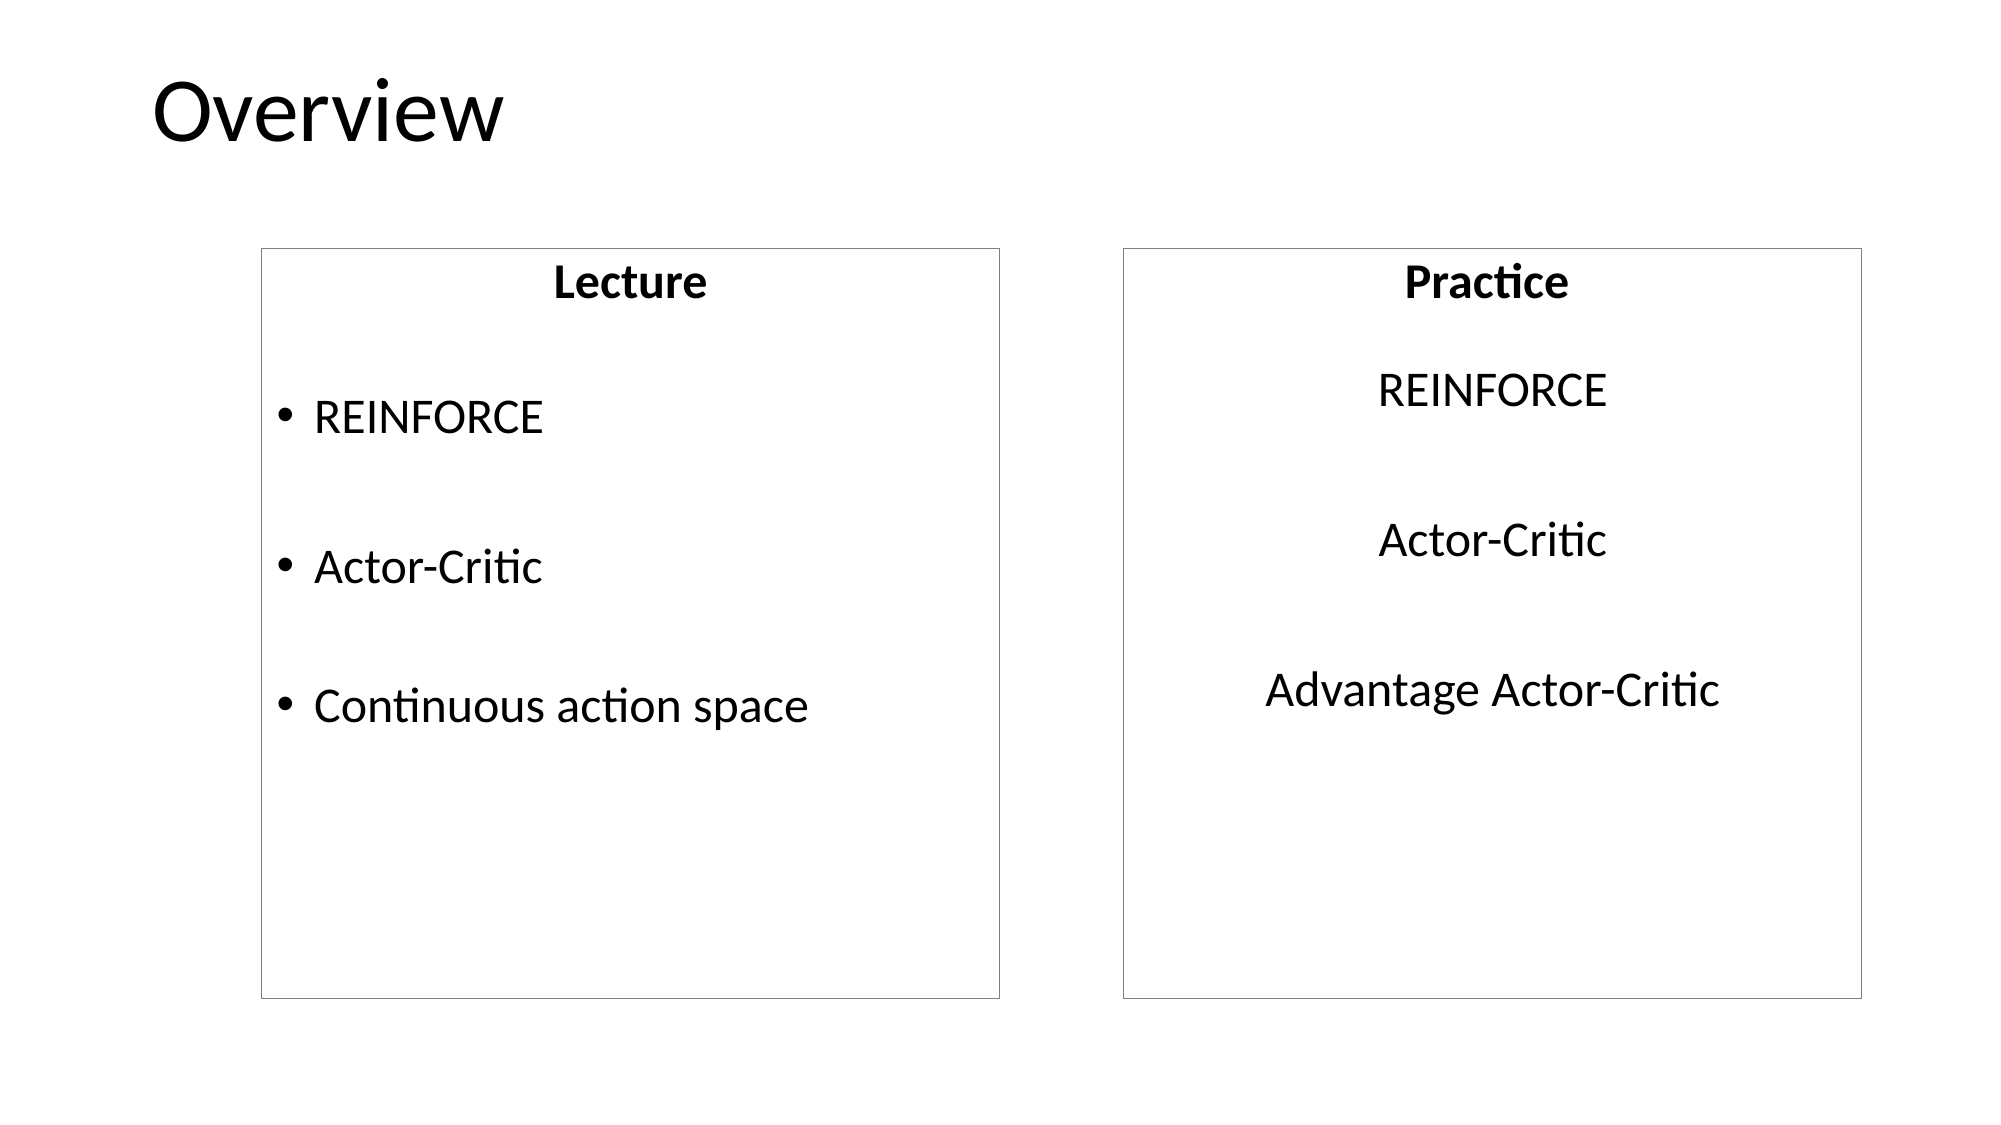

# Overview
Lecture
REINFORCE

Actor-Critic

Continuous action space

Practice
REINFORCE

Actor-Critic

Advantage Actor-Critic